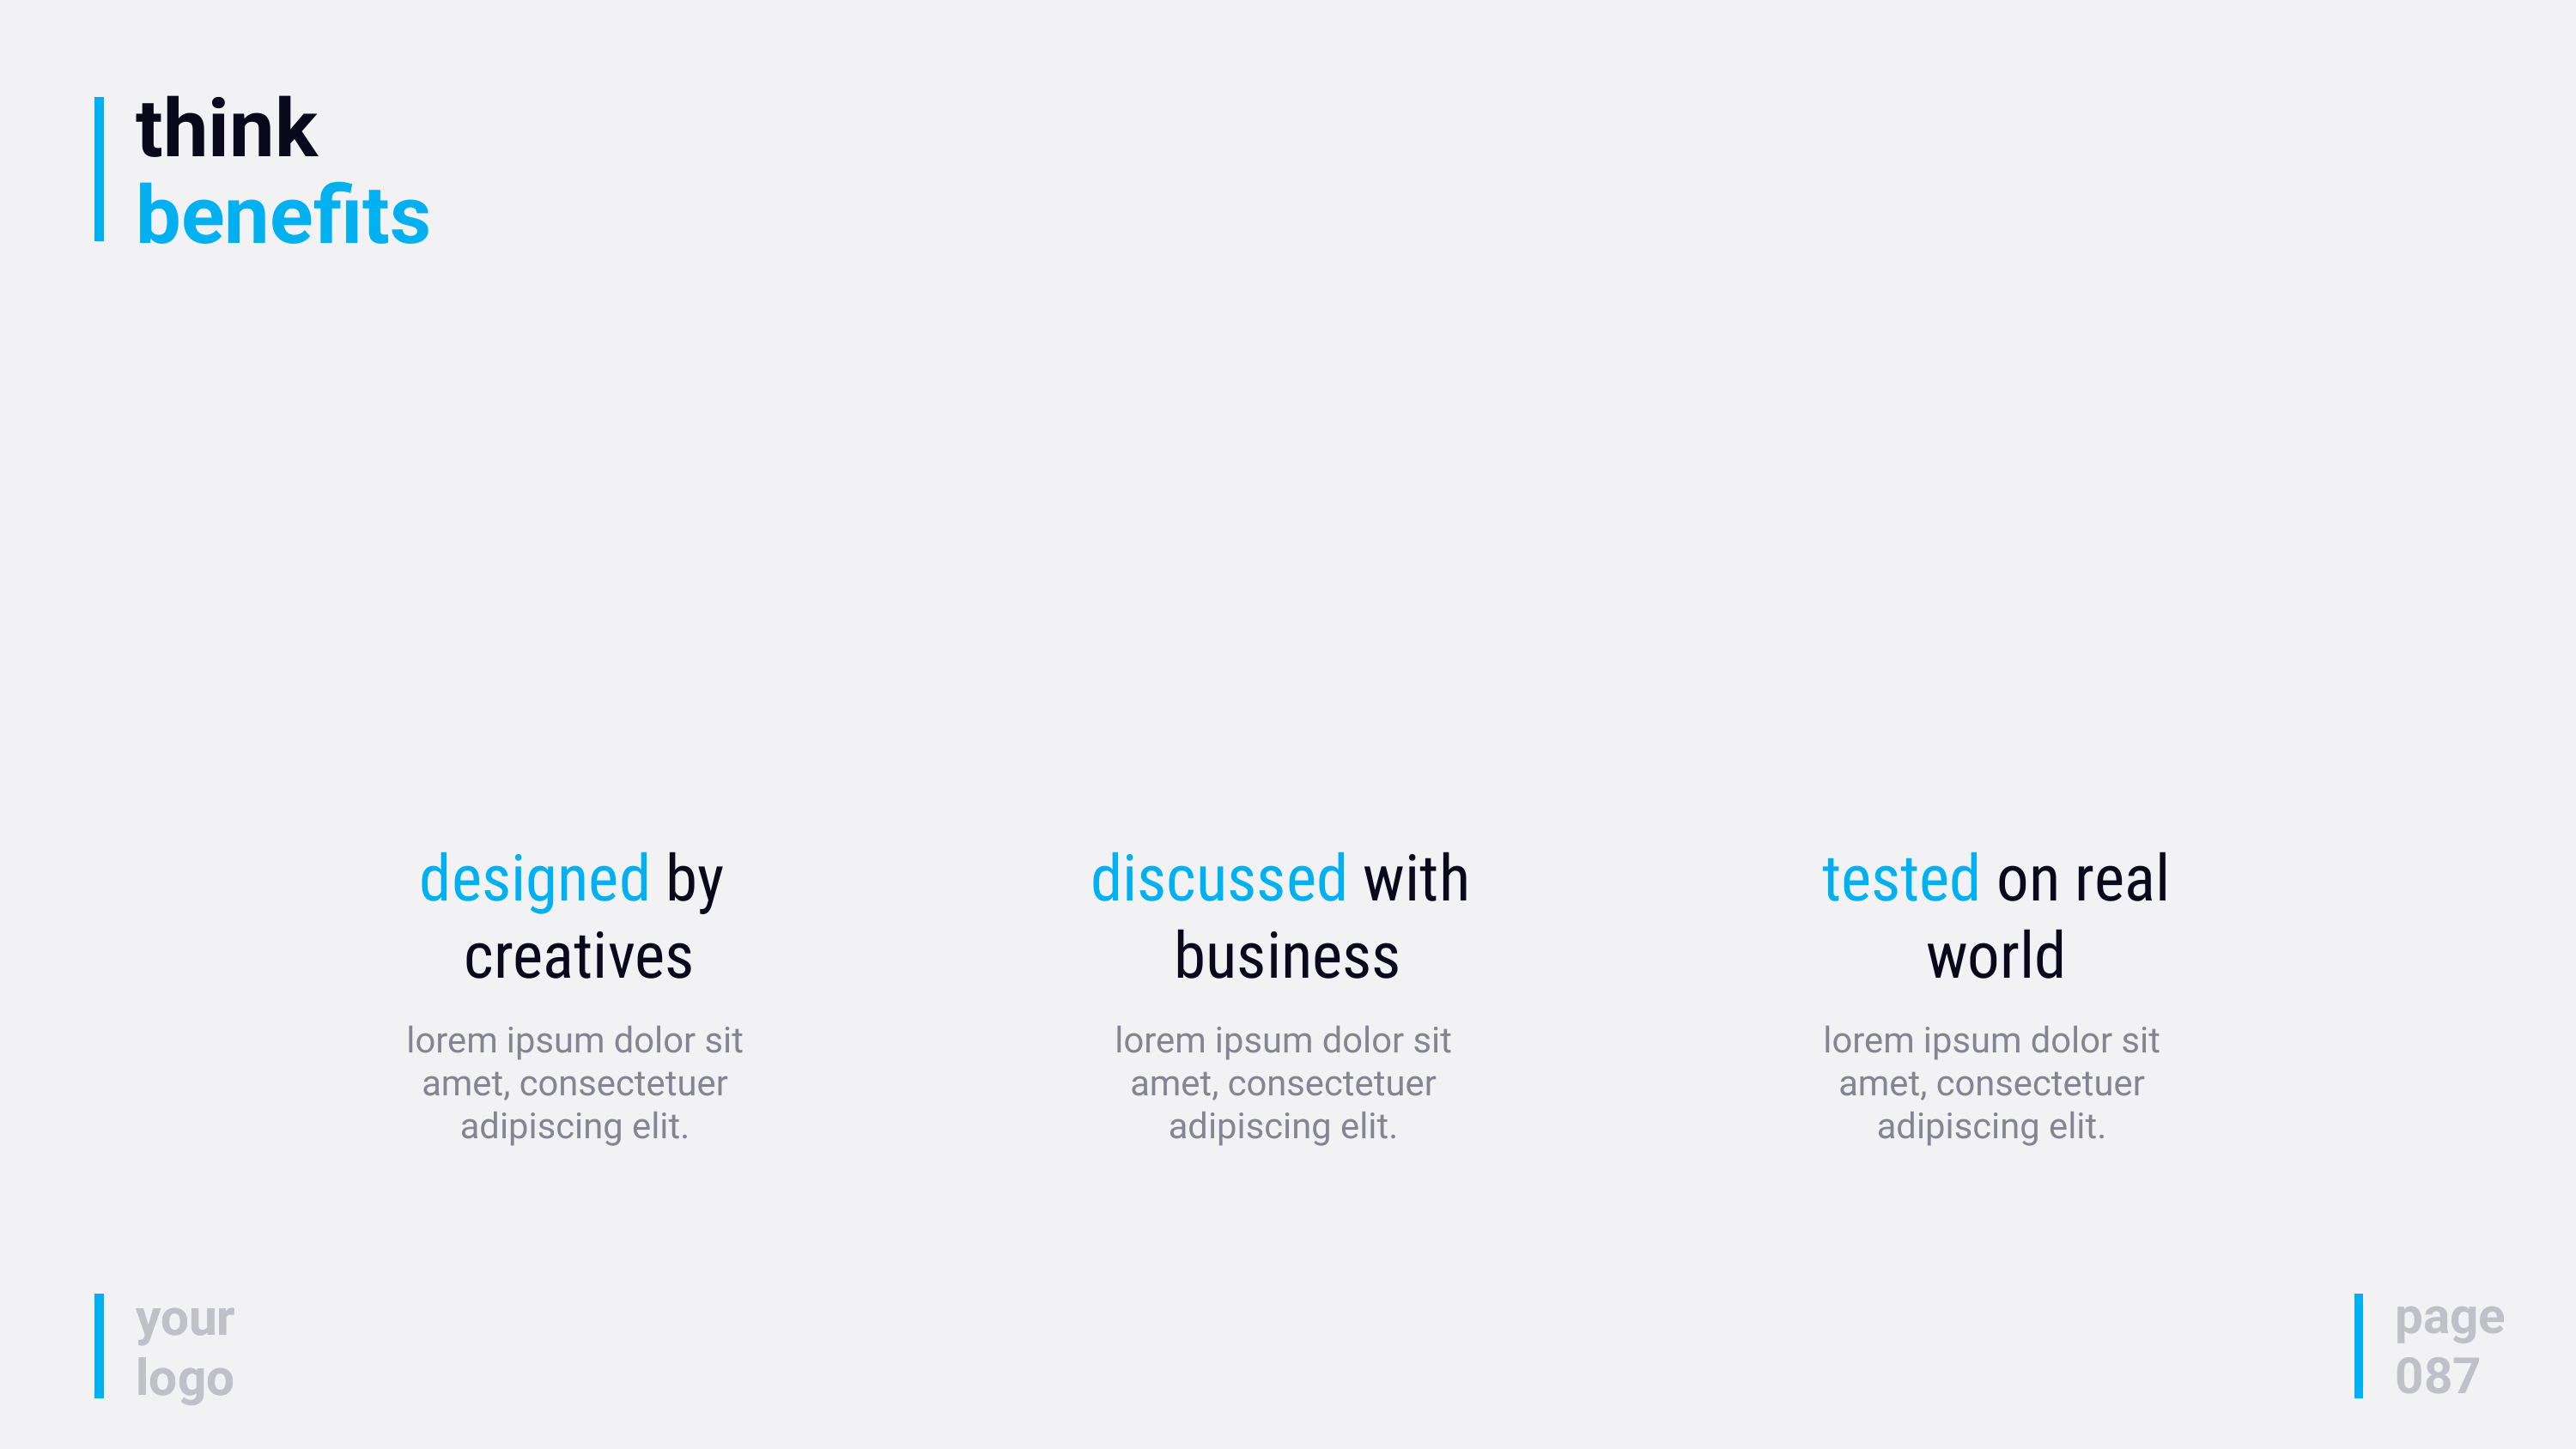

# think benefits

designed by
creatives
lorem ipsum dolor sit
amet, consectetuer
adipiscing elit.
discussed with
business
lorem ipsum dolor sit
amet, consectetuer
adipiscing elit.
tested on real
world
lorem ipsum dolor sit
amet, consectetuer
adipiscing elit.
page
087